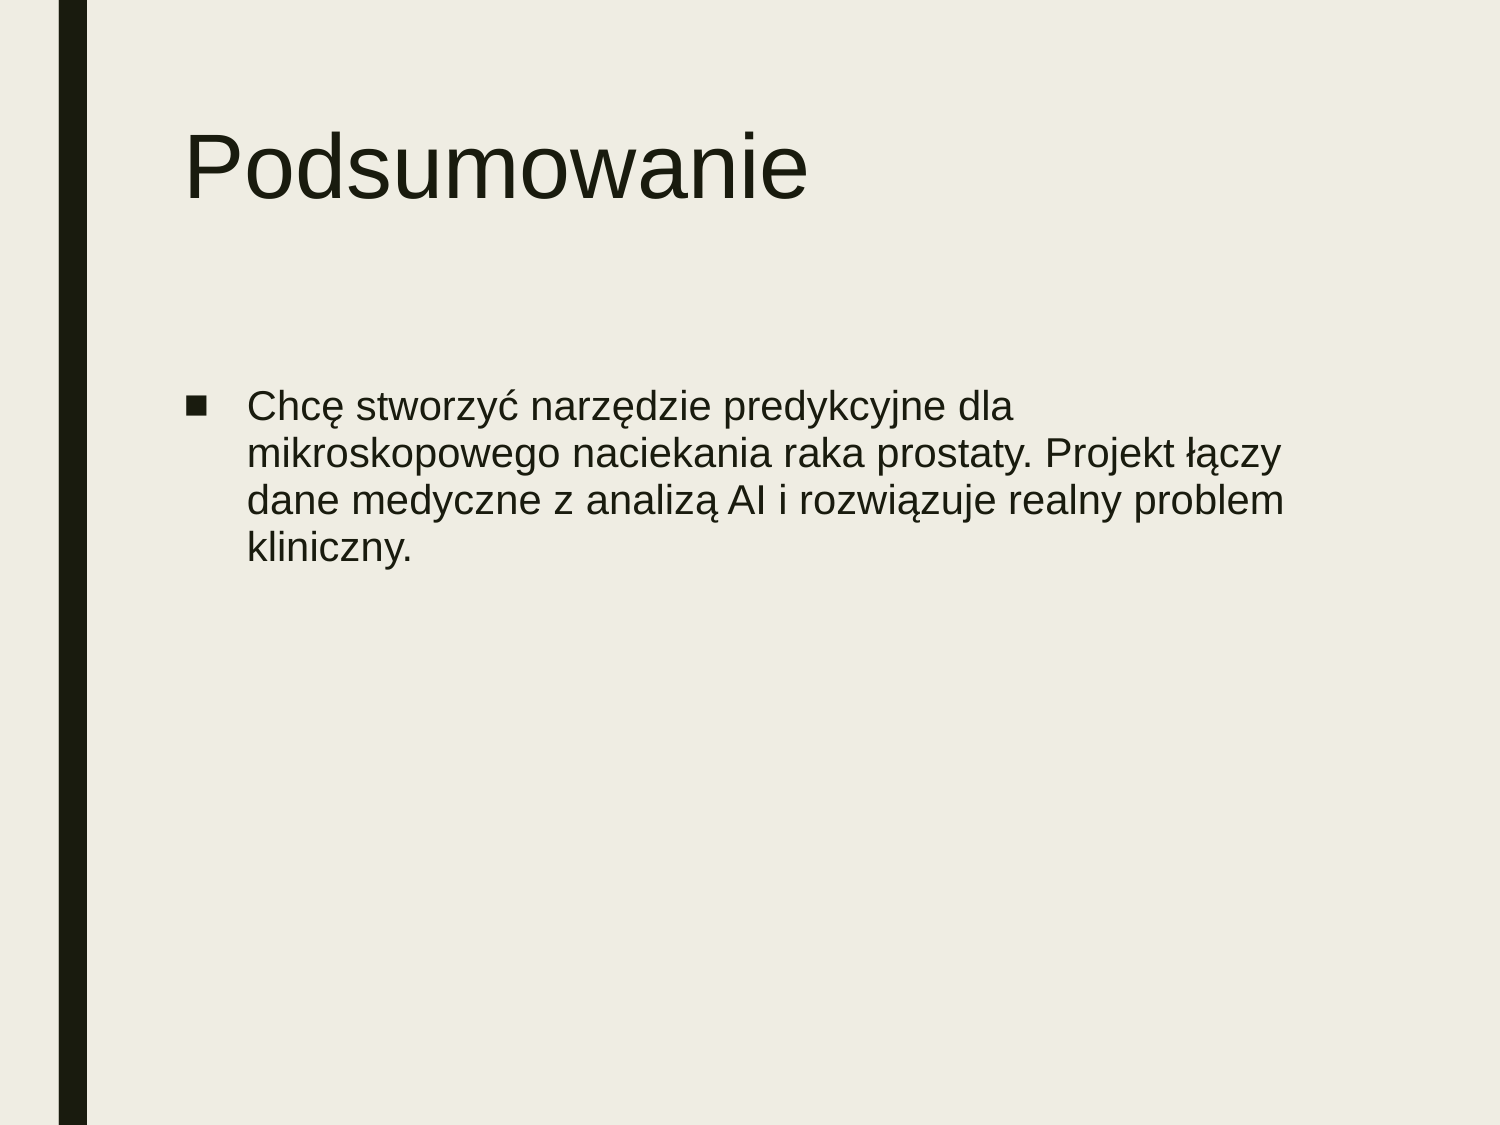

# Podsumowanie
Chcę stworzyć narzędzie predykcyjne dla mikroskopowego naciekania raka prostaty. Projekt łączy dane medyczne z analizą AI i rozwiązuje realny problem kliniczny.